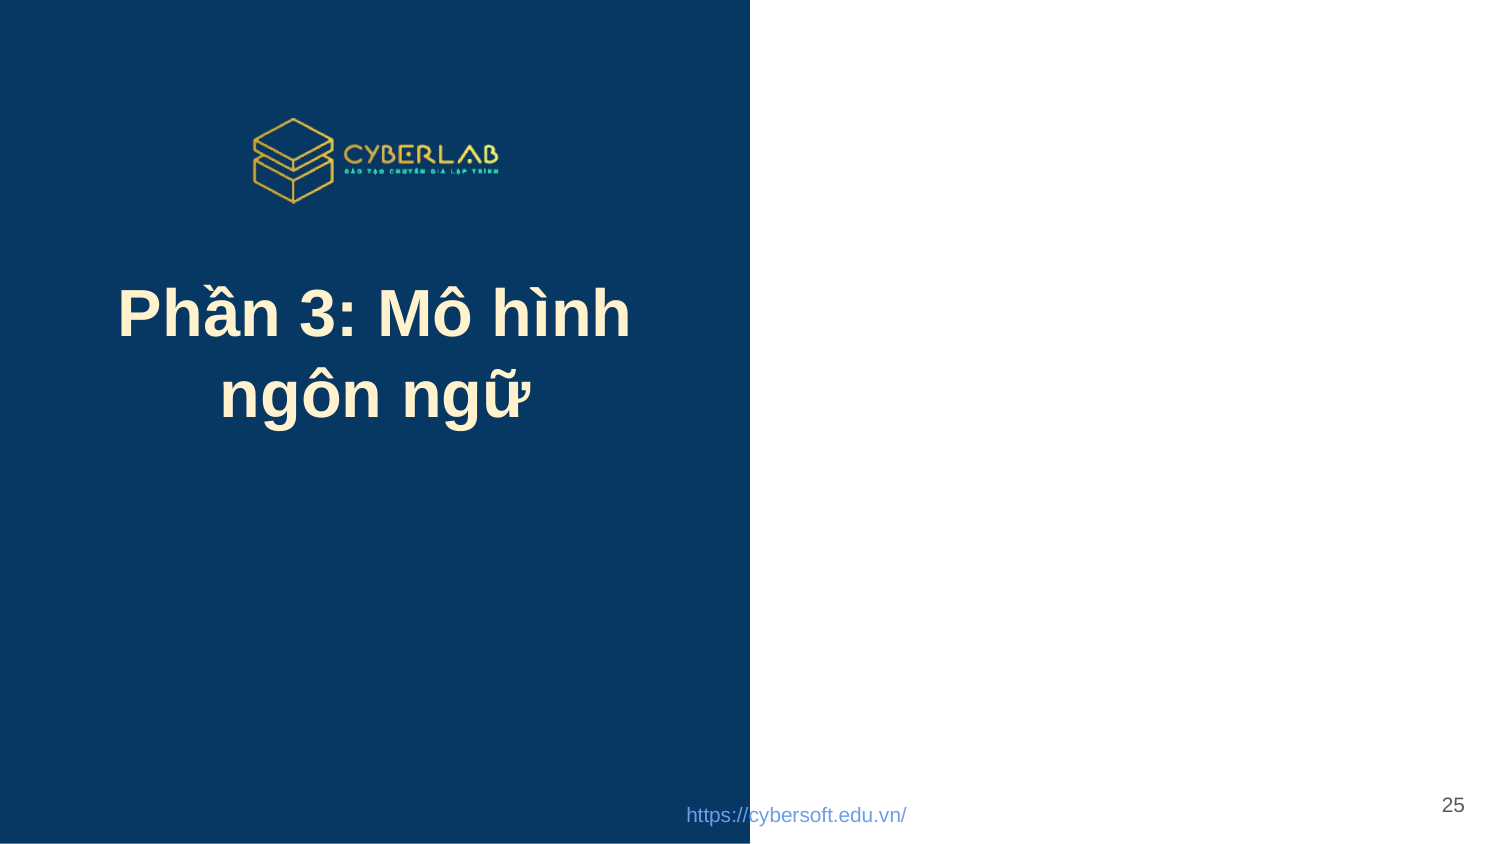

# Phần 3: Mô hình ngôn ngữ

25